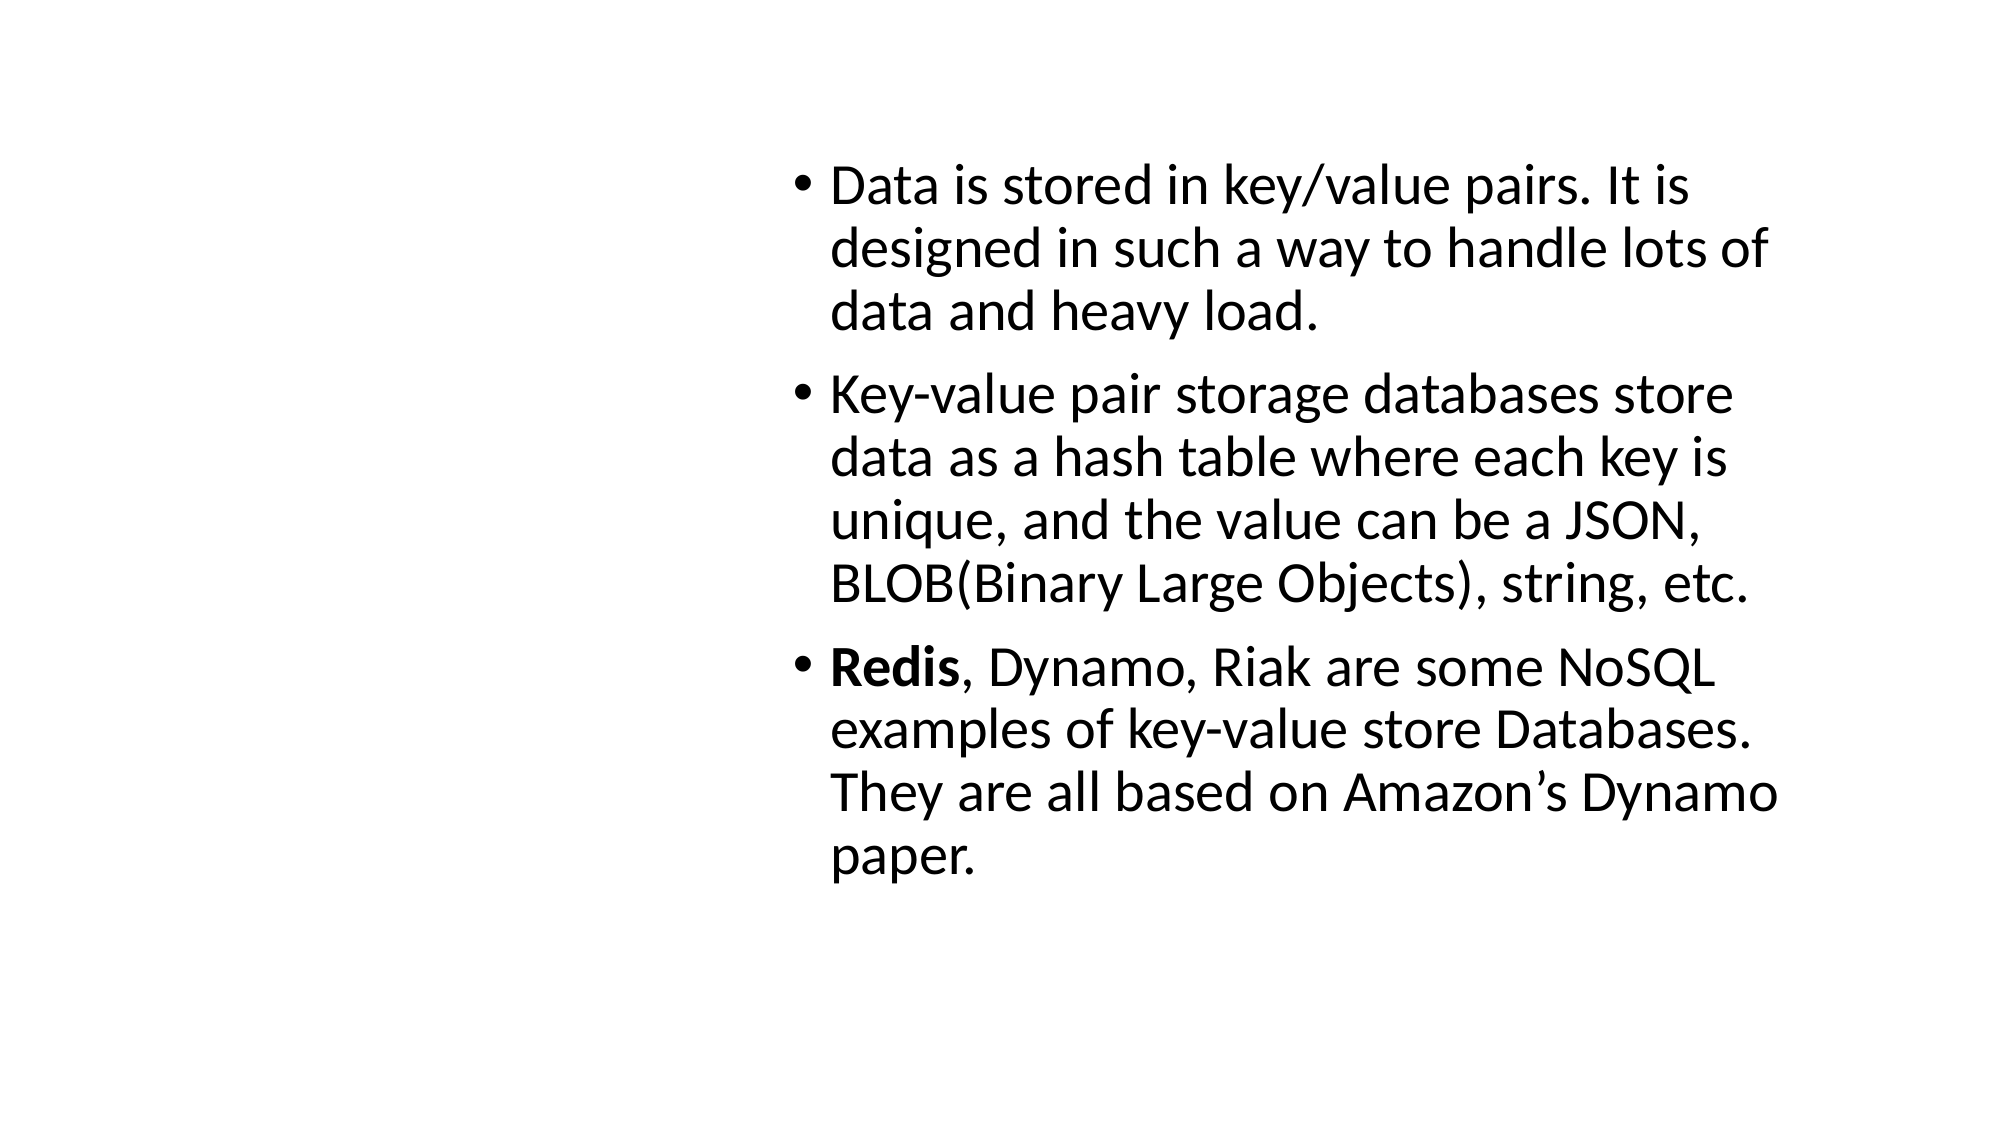

# Key Value Pair Based
Data is stored in key/value pairs. It is designed in such a way to handle lots of data and heavy load.
Key-value pair storage databases store data as a hash table where each key is unique, and the value can be a JSON, BLOB(Binary Large Objects), string, etc.
Redis, Dynamo, Riak are some NoSQL examples of key-value store Databases. They are all based on Amazon’s Dynamo paper.